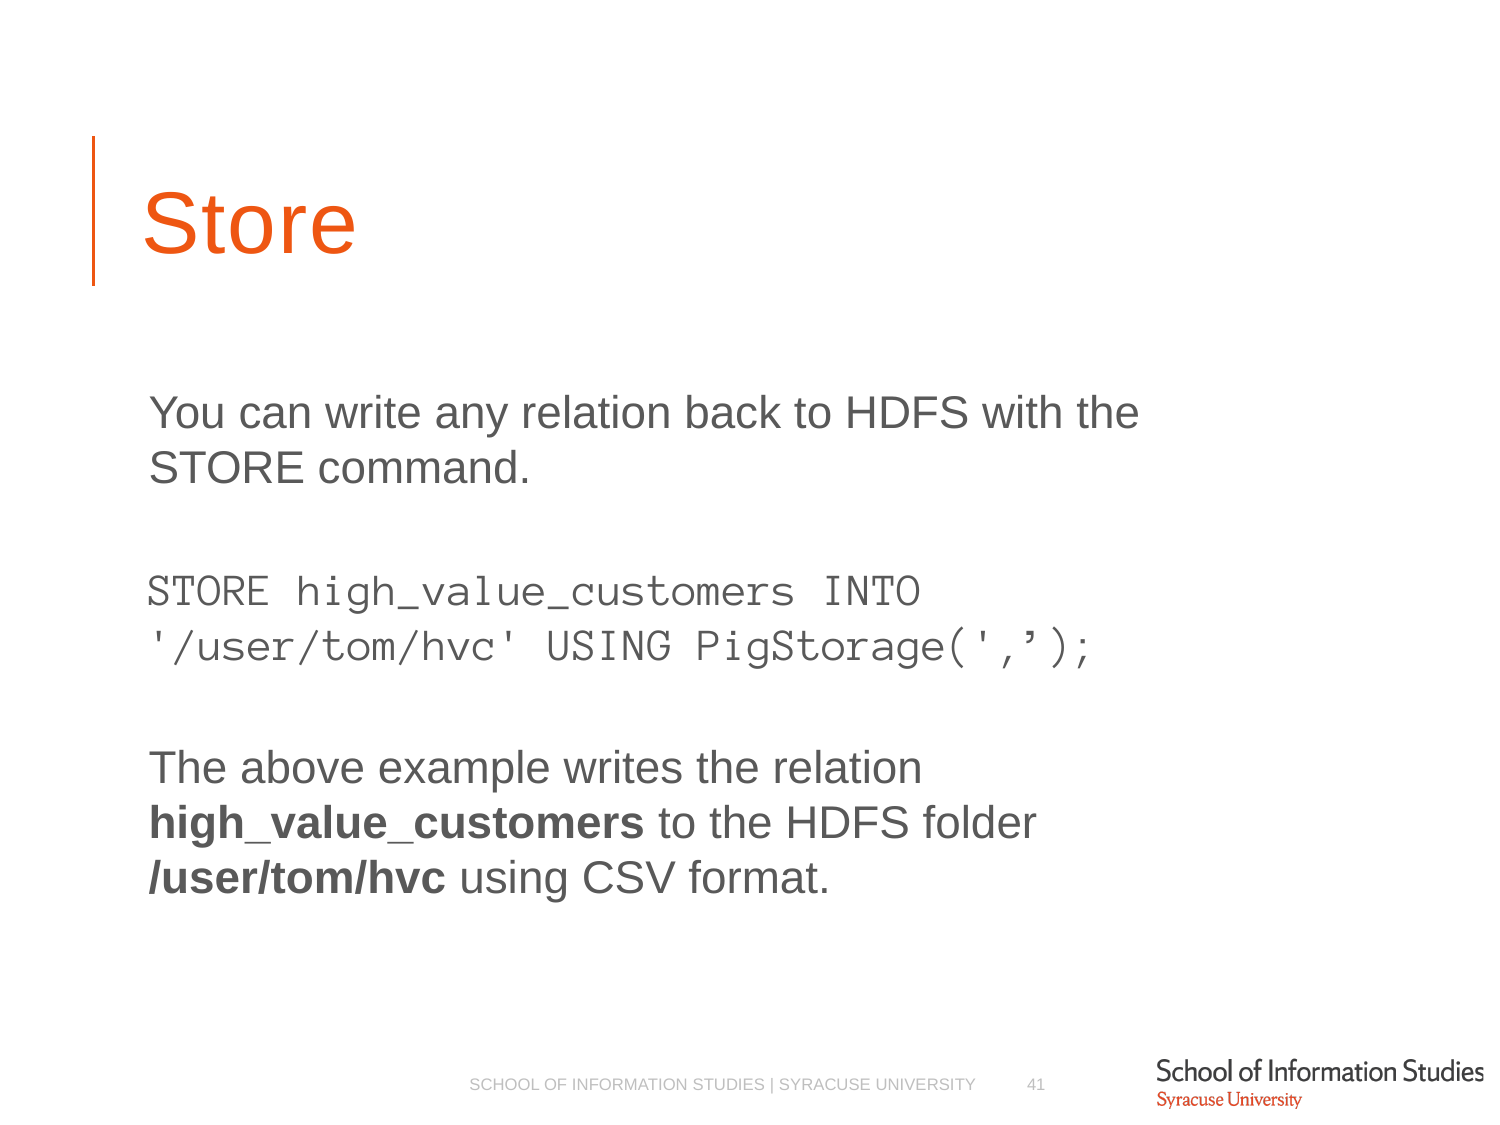

# Store
You can write any relation back to HDFS with the
STORE command.
STORE high_value_customers INTO '/user/tom/hvc' USING PigStorage(',’);
The above example writes the relation high_value_customers to the HDFS folder /user/tom/hvc using CSV format.
School of Information Studies | Syracuse University
41